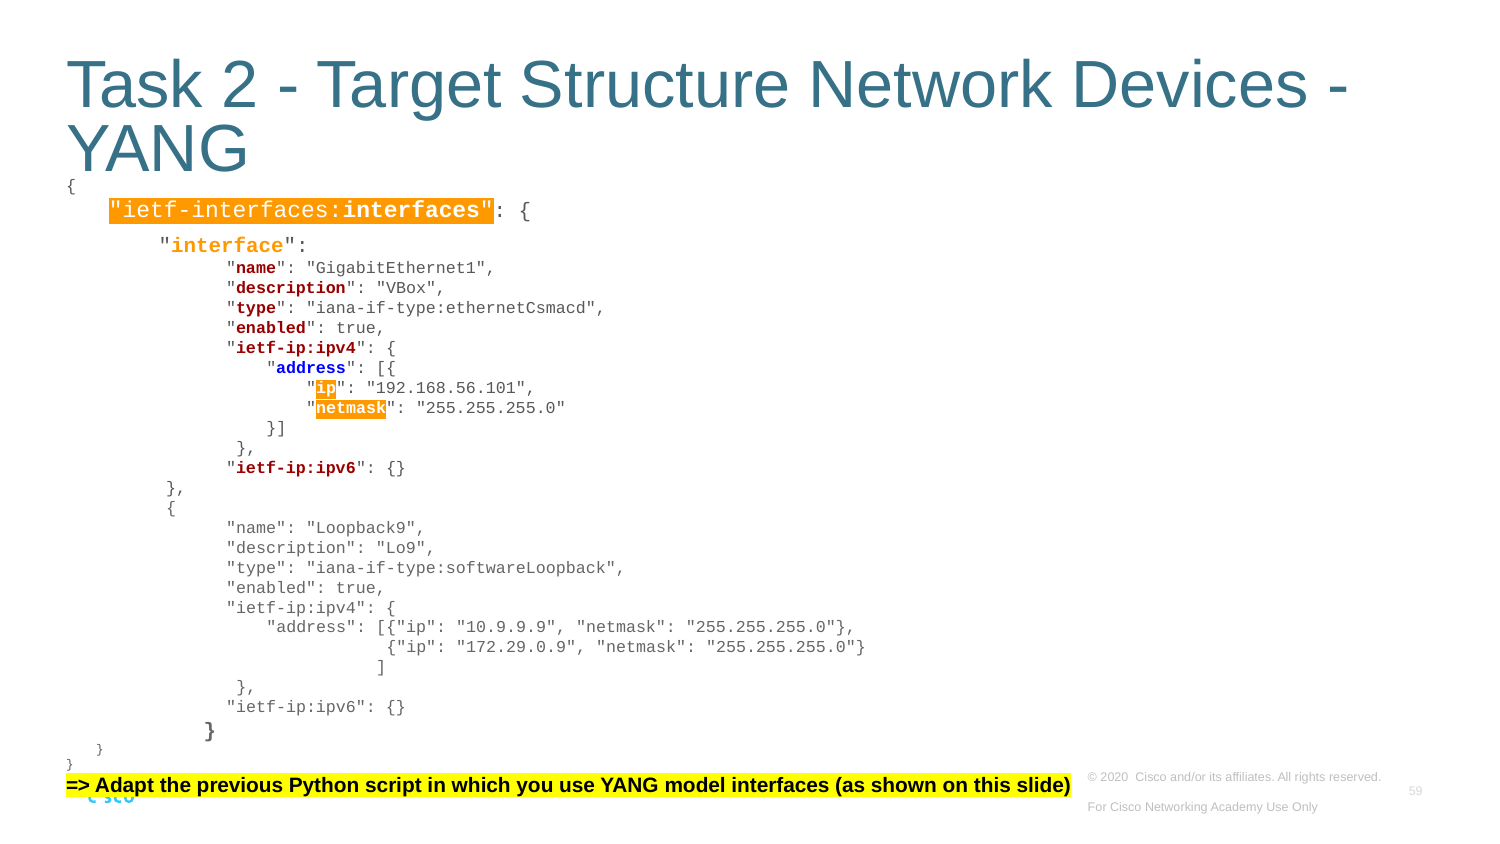

# Task 2 - Target Structure Network Devices - YANG
{
    "ietf-interfaces:interfaces": {

        "interface": [{
                "name": "GigabitEthernet1",
                "description": "VBox",
                "type": "iana-if-type:ethernetCsmacd",
                "enabled": true,
                "ietf-ip:ipv4": {
                    "address": [{
                        "ip": "192.168.56.101",
                        "netmask": "255.255.255.0"
                    }]
                 },
                "ietf-ip:ipv6": {}
          },
          {
                "name": "Loopback9",
                "description": "Lo9",
                "type": "iana-if-type:softwareLoopback",
                "enabled": true,
                "ietf-ip:ipv4": {
                    "address": [{"ip": "10.9.9.9", "netmask": "255.255.255.0"},
                                {"ip": "172.29.0.9", "netmask": "255.255.255.0"}
                               ]
                 },
                "ietf-ip:ipv6": {}
           }	]
    }
}
=> Adapt the previous Python script in which you use YANG model interfaces (as shown on this slide)